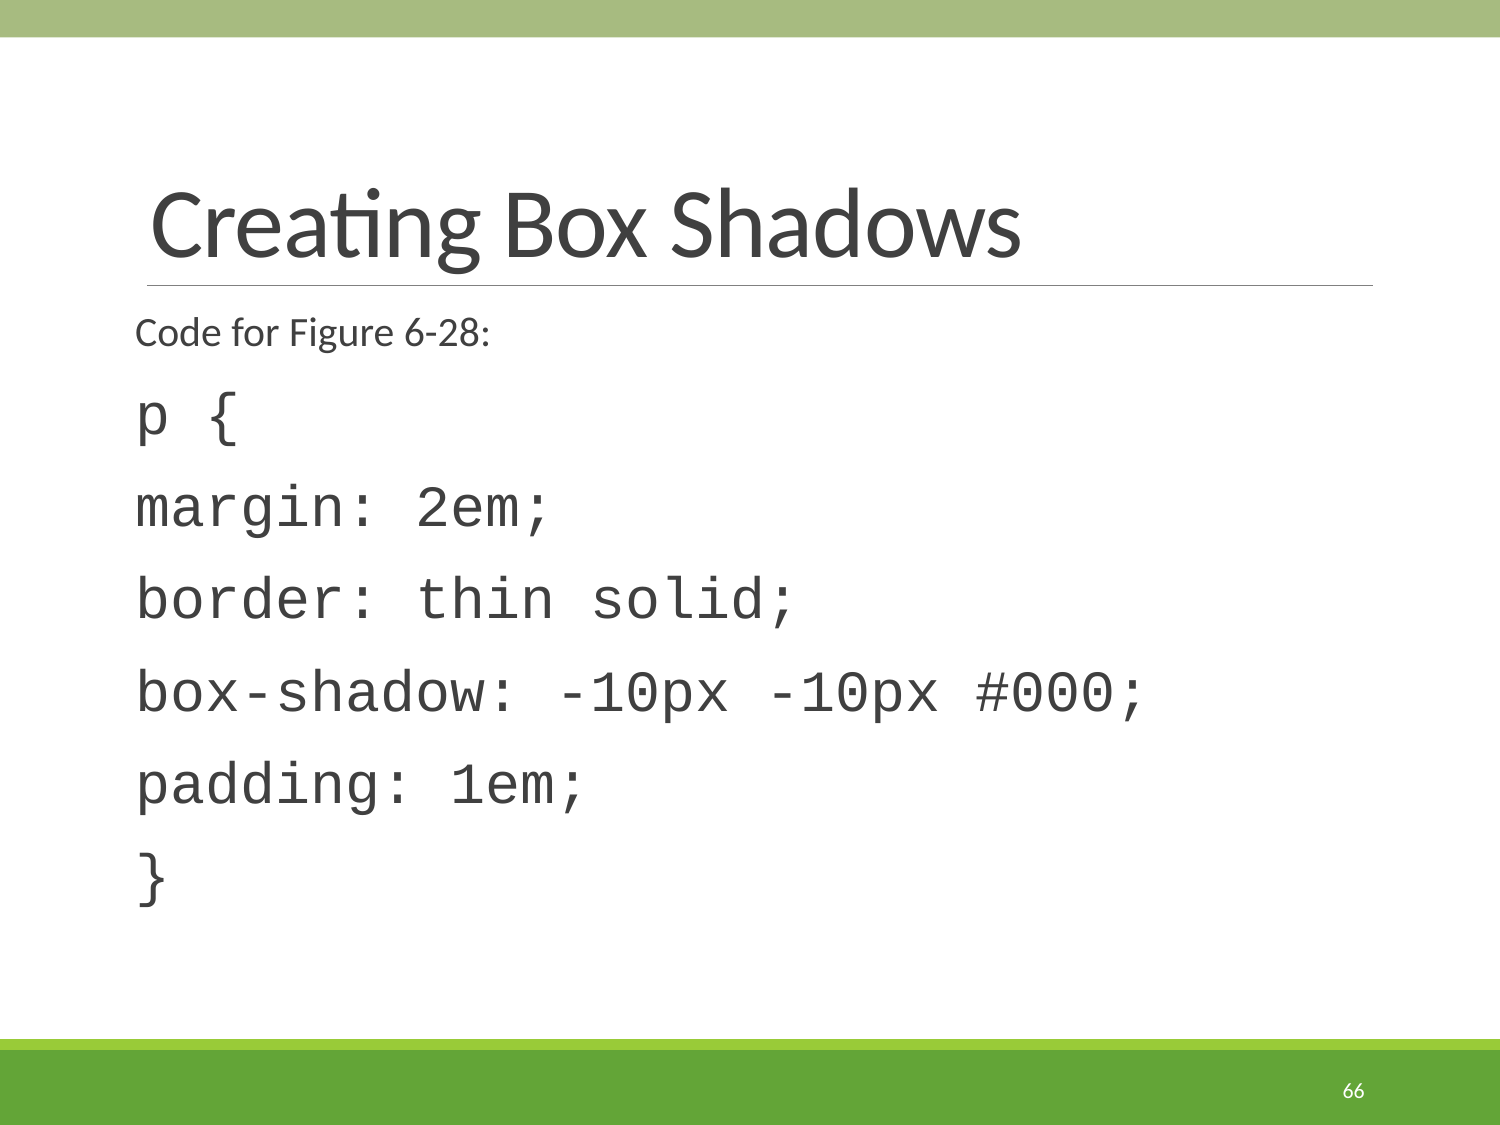

# Creating Box Shadows
Code for Figure 6-28:
p {
margin: 2em;
border: thin solid;
box-shadow: -10px -10px #000;
padding: 1em;
}
66